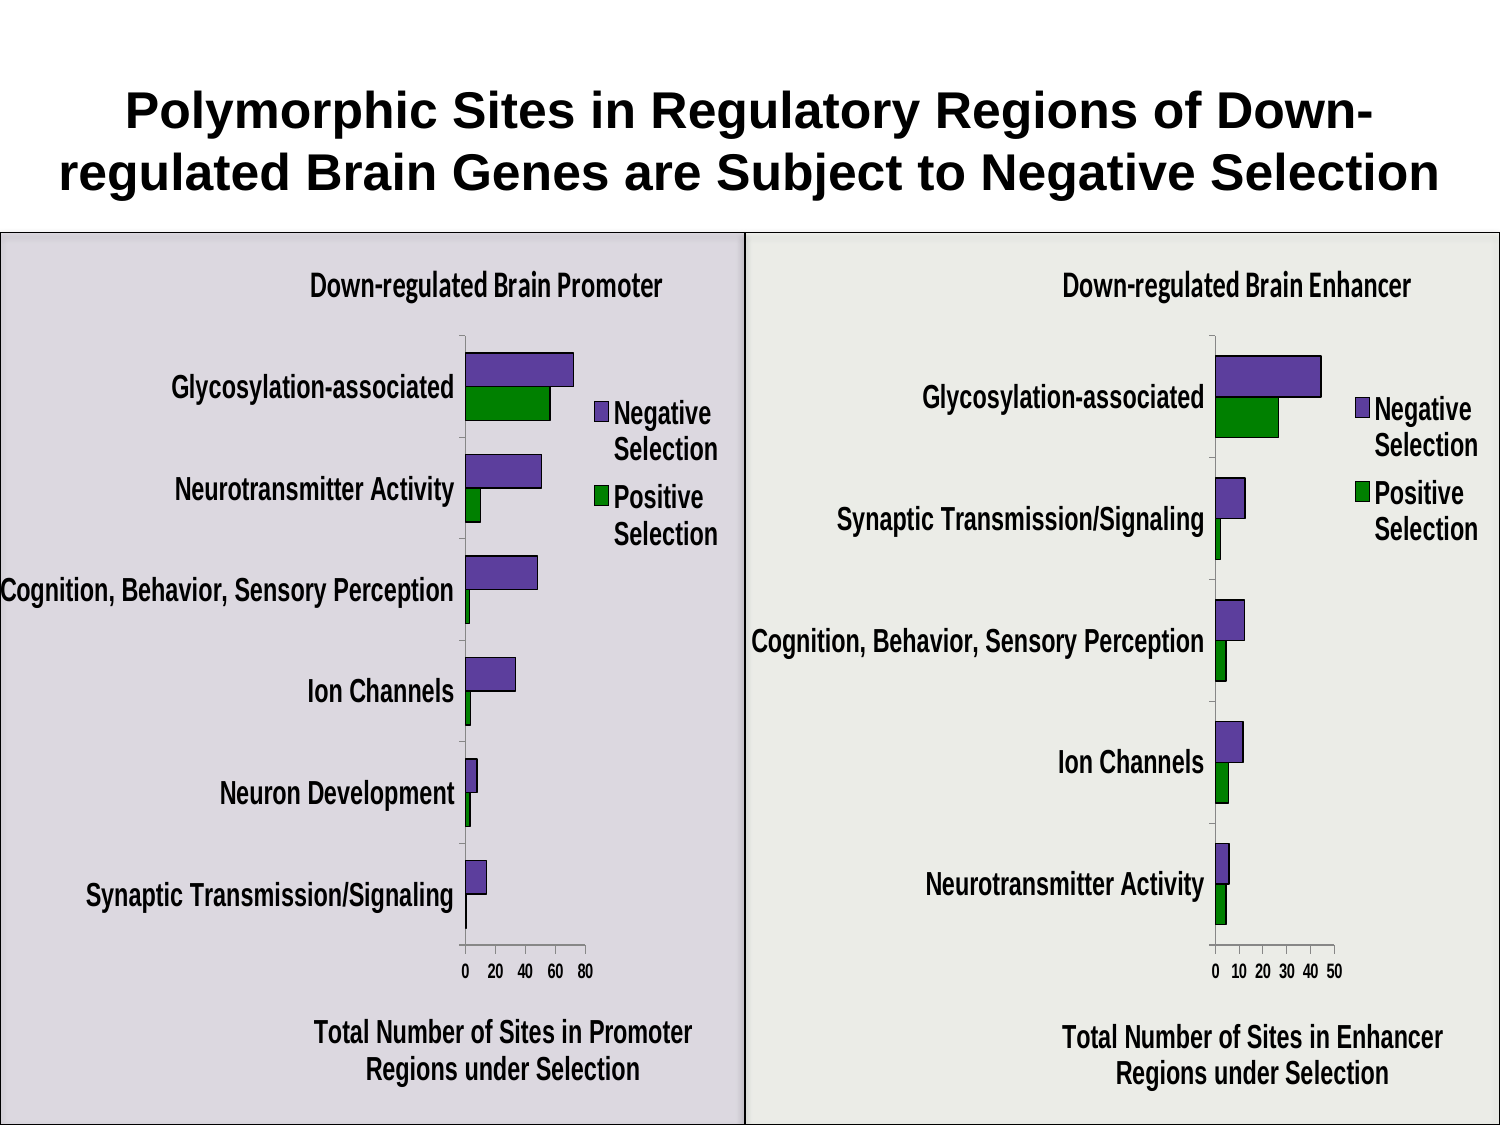

# Polymorphic Sites in Regulatory Regions of Down-regulated Brain Genes are Subject to Negative Selection

### Chart: Down-regulated Brain Promoter

| Category |  |  |
|---|---|---|
| Synaptic Transmission/Signaling | 14.015058 | 0.661683 |
| Neuron Development | 7.775048 | 3.16773 |
| Ion Channels | 33.645732 | 3.332048999999996 |
| Cognition, Behavior, Sensory Perception | 48.13548300000001 | 2.63771 |
| Neurotransmitter Activity | 51.040501 | 10.02031 |
| Glycosylation-associated | 72.415891 | 56.6 |

### Chart: Down-regulated Brain Enhancer

| Category |  |  |
|---|---|---|
| Neurotransmitter Activity | 5.760662 | 4.437022 |
| Ion Channels | 11.674656 | 5.623475999999995 |
| Cognition, Behavior, Sensory Perception | 12.213319 | 4.489771 |
| Synaptic Transmission/Signaling | 12.461999 | 2.232623 |
| Glycosylation-associated | 44.48829300000001 | 26.551333 |